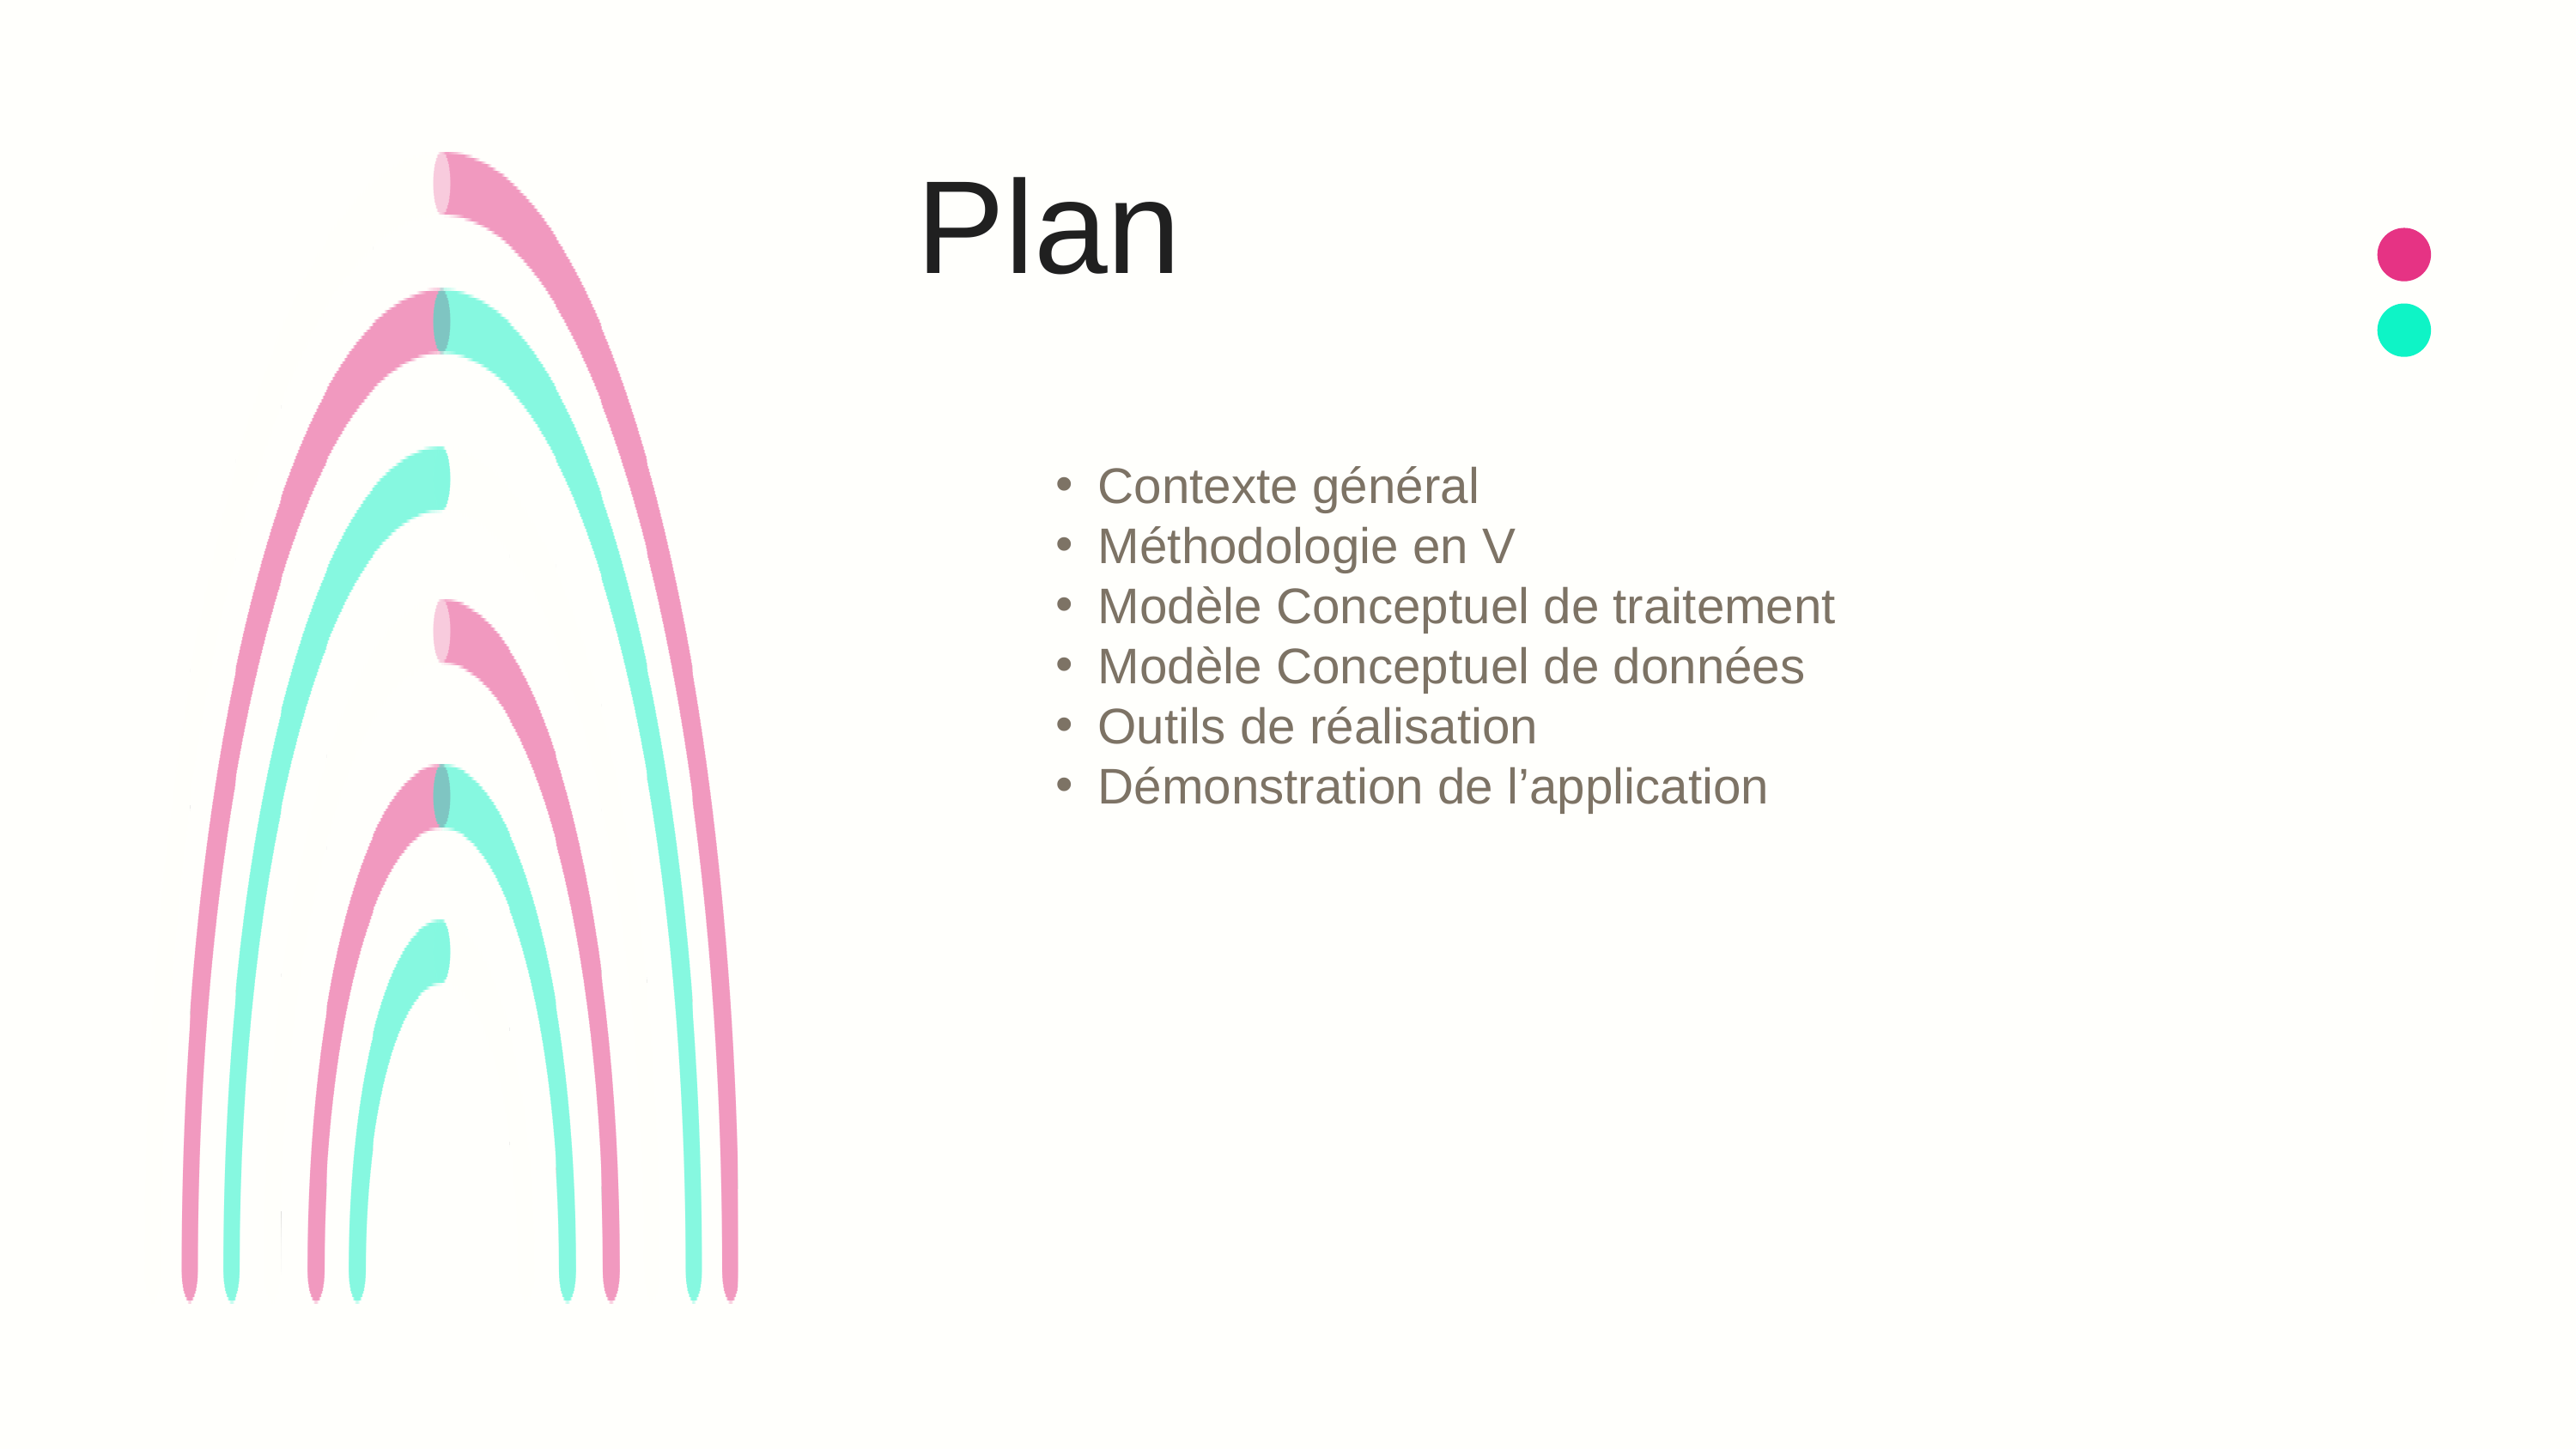

Plan

Contexte général
Méthodologie en V
Modèle Conceptuel de traitement
Modèle Conceptuel de données
Outils de réalisation
Démonstration de l’application